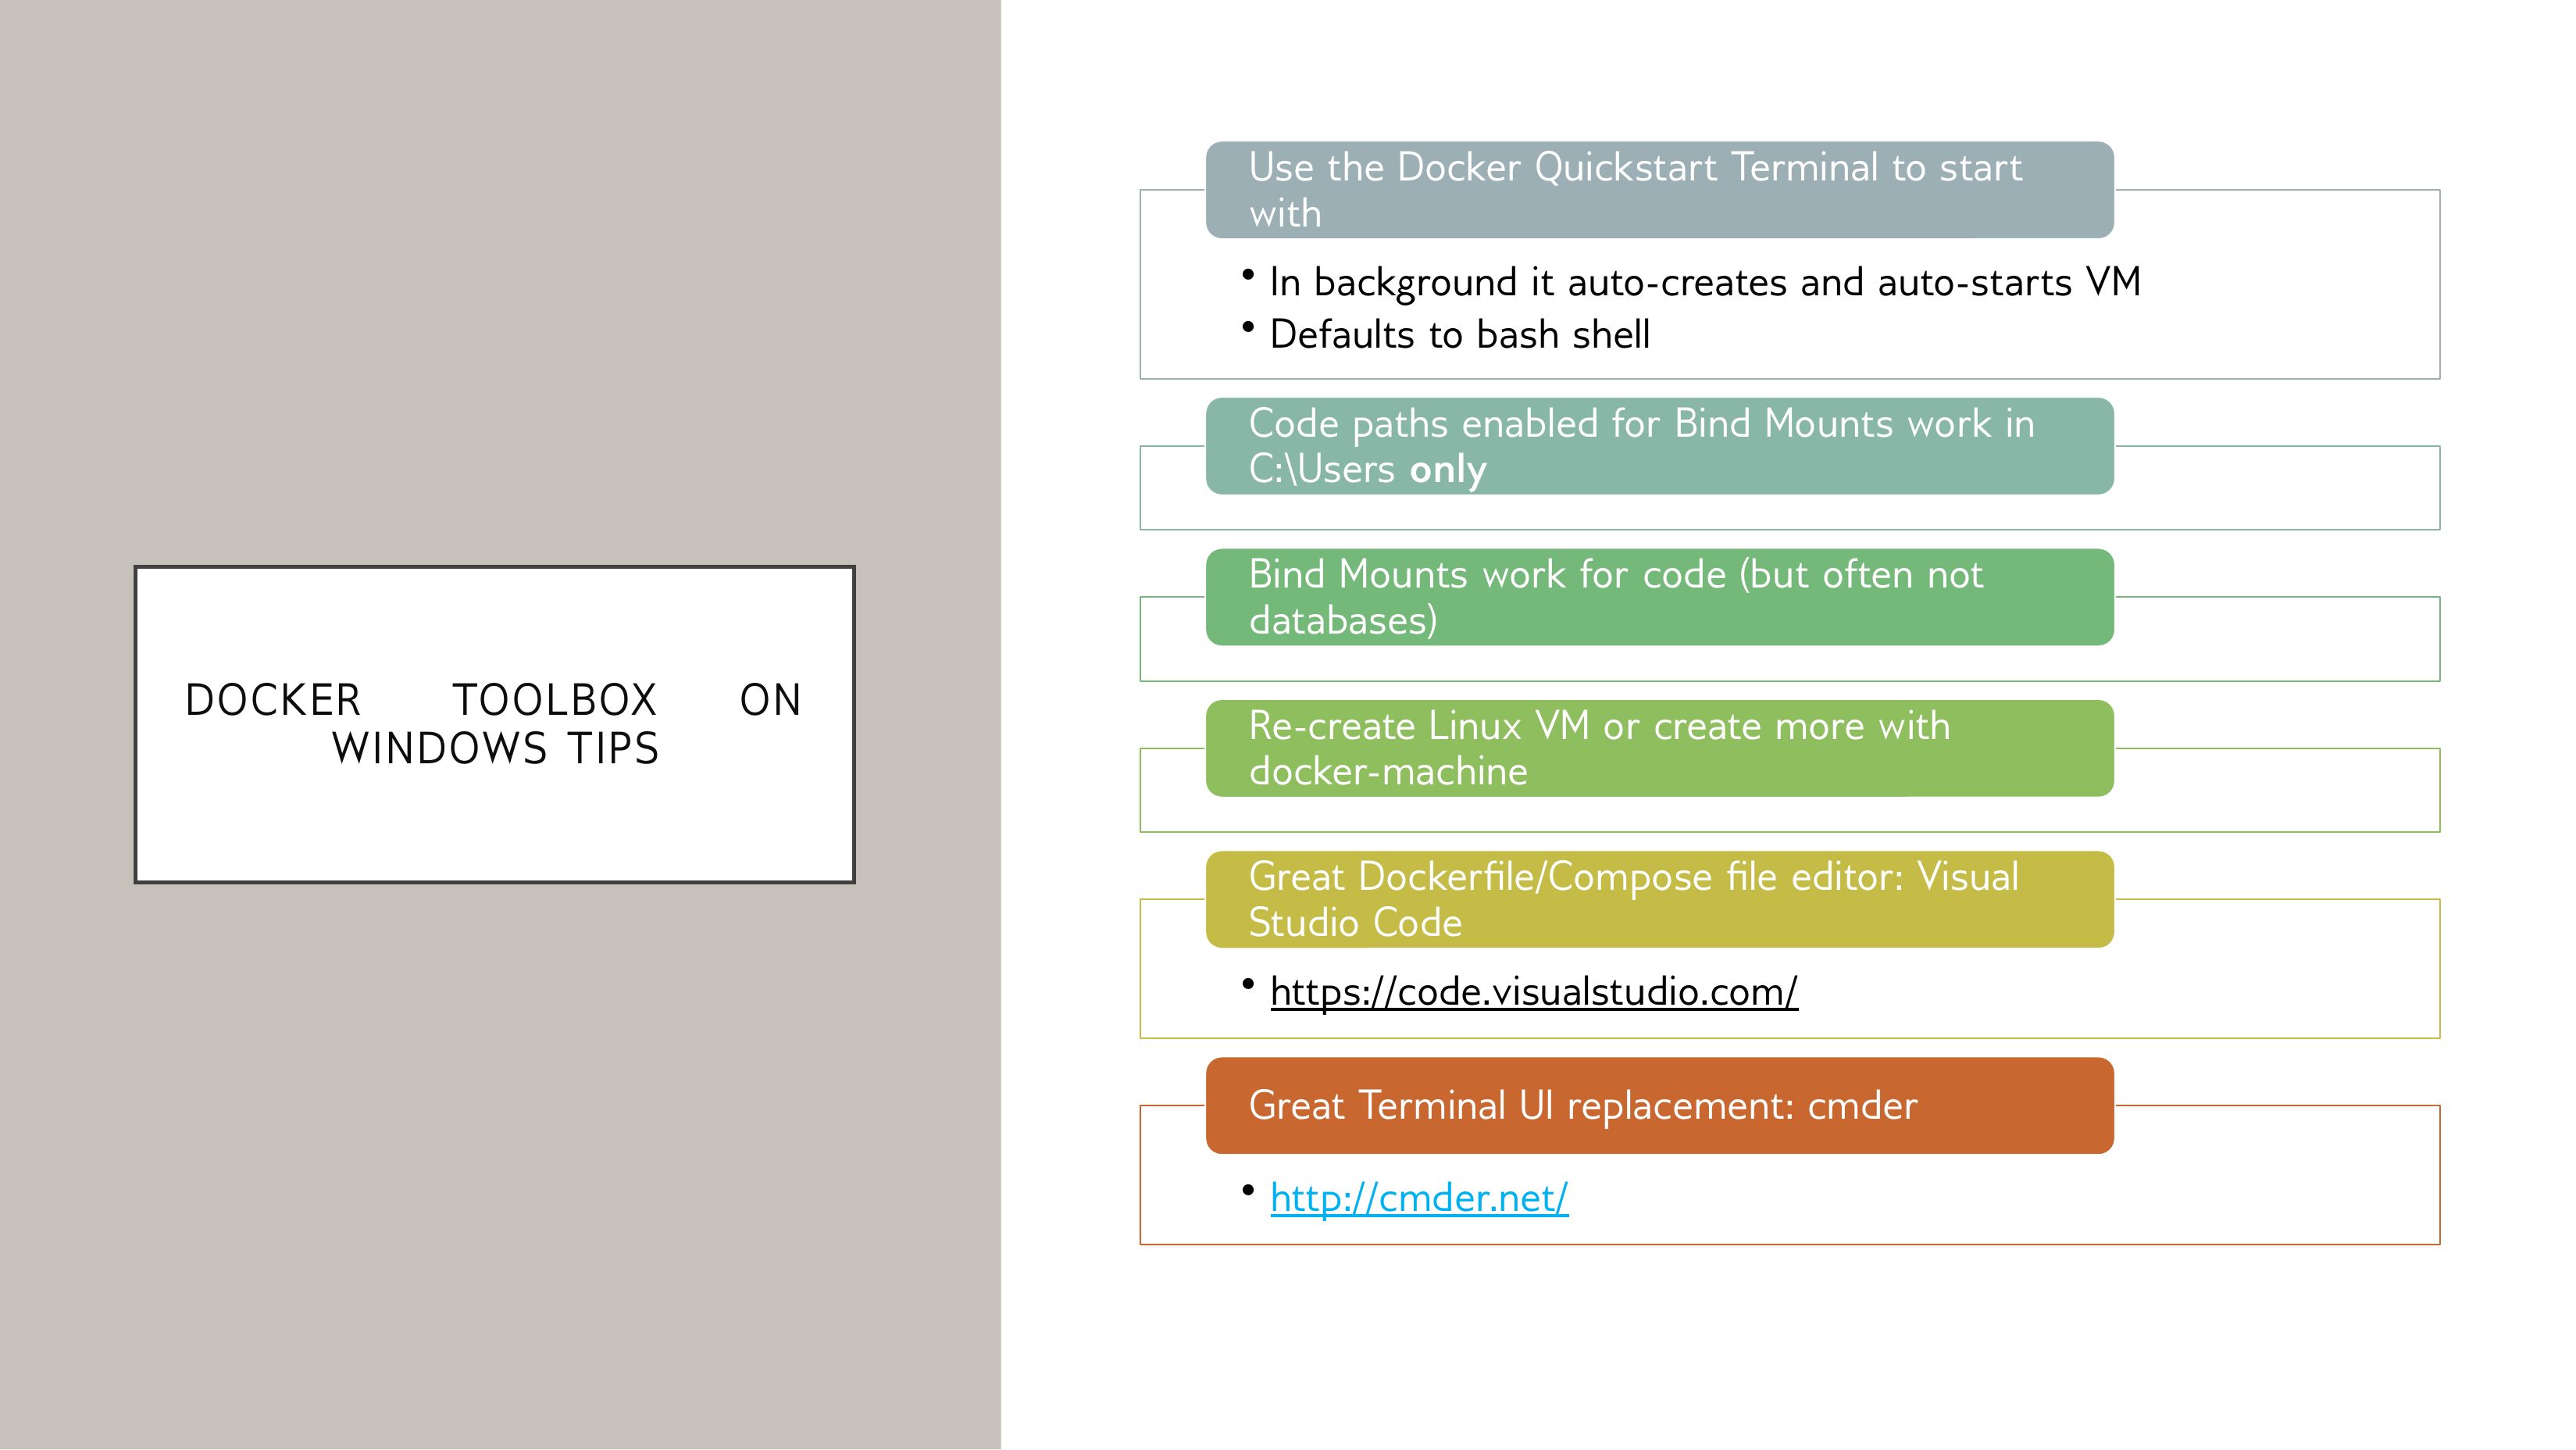

In background it auto-creates and auto-starts VM
Defaults to bash shell
Use the Docker Quickstart Terminal to start with
Code paths enabled for Bind Mounts work in C:\Users only
Bind Mounts work for code (but often not databases)
Re-create Linux VM or create more with docker-machine
https://code.visualstudio.com/
Great Dockerfile/Compose file editor: Visual Studio Code
http://cmder.net/
Great Terminal UI replacement: cmder
Docker	Toolbox	on Windows Tips